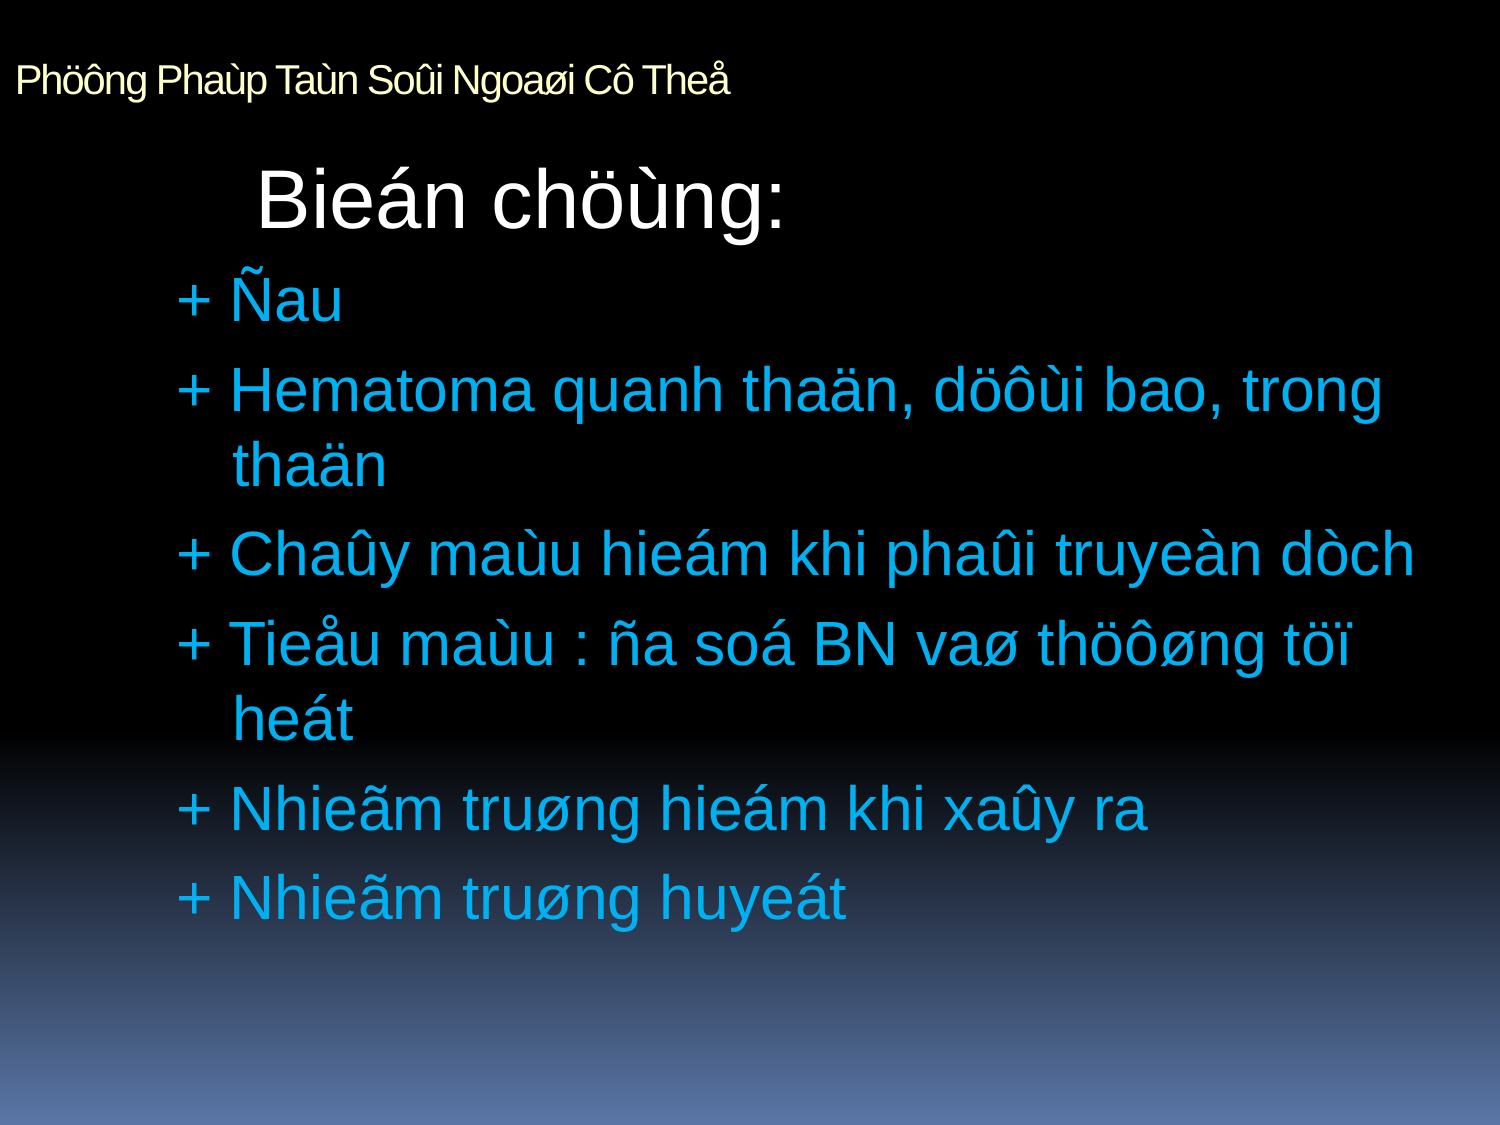

Phöông Phaùp Taùn Soûi Ngoaøi Cô Theå
	 Bieán chöùng:
+ Ñau
+ Hematoma quanh thaän, döôùi bao, trong thaän
+ Chaûy maùu hieám khi phaûi truyeàn dòch
+ Tieåu maùu : ña soá BN vaø thöôøng töï heát
+ Nhieãm truøng hieám khi xaûy ra
+ Nhieãm truøng huyeát